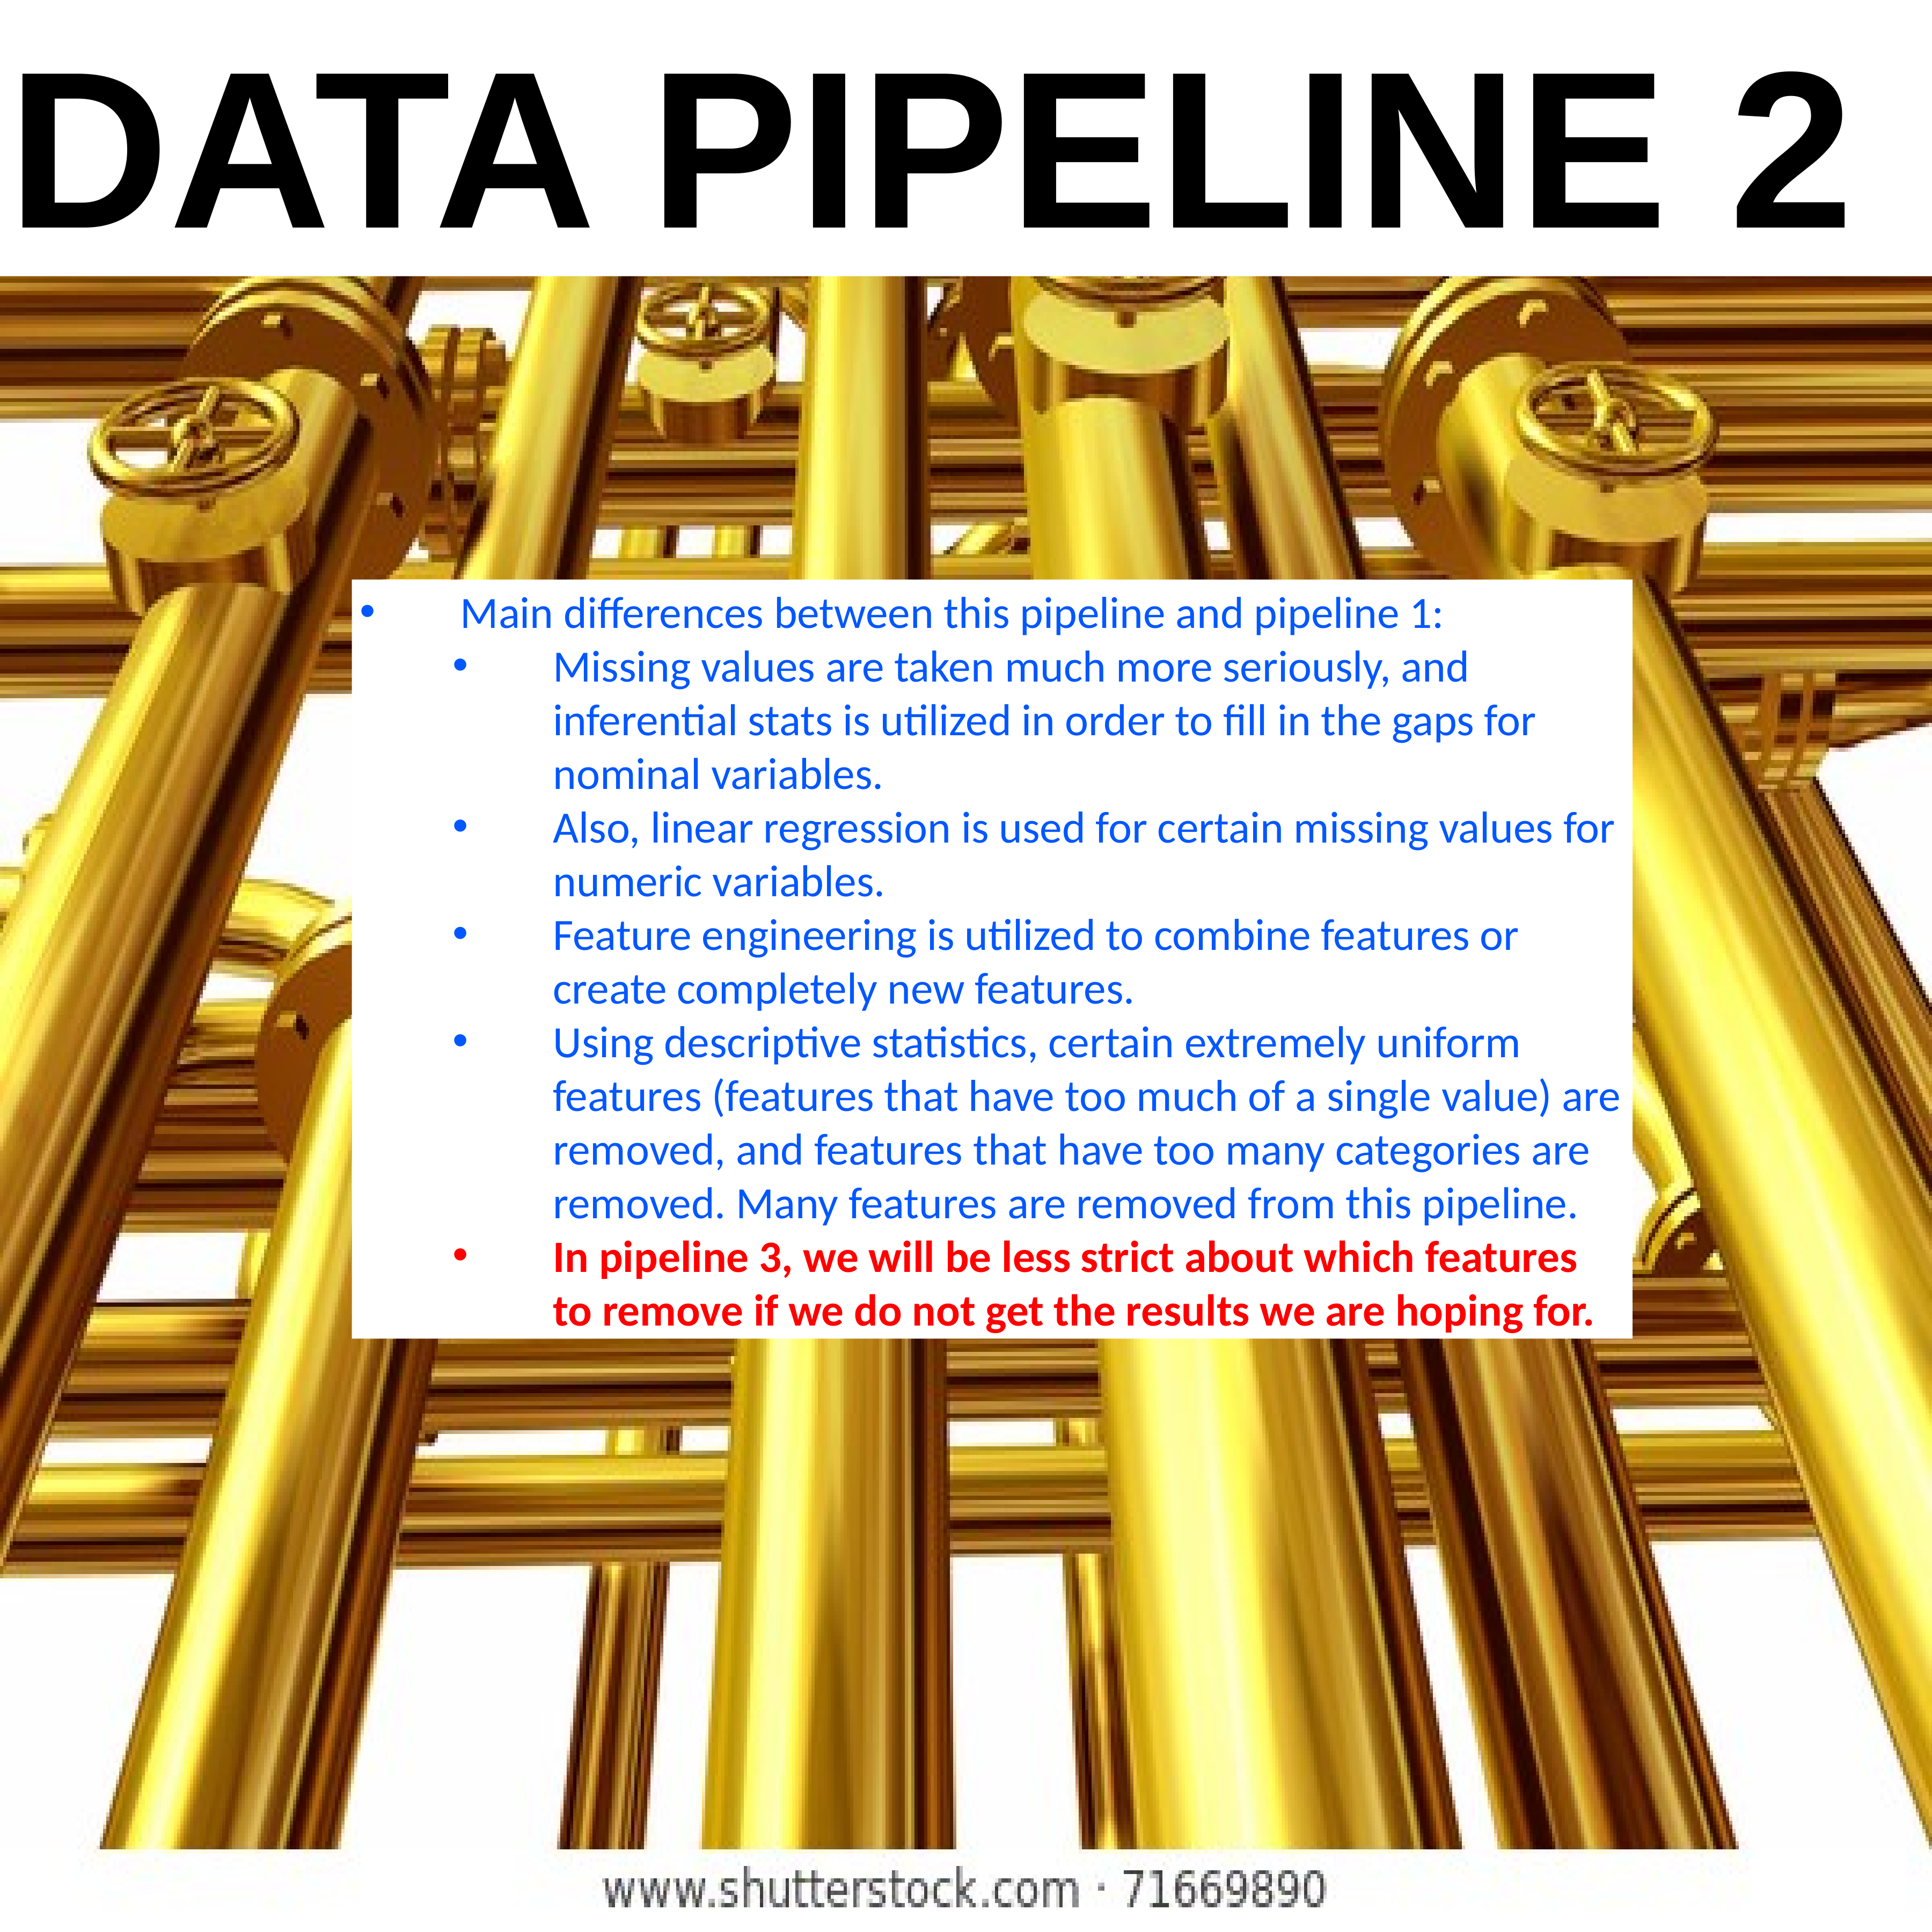

DATA PIPELINE 2
Main differences between this pipeline and pipeline 1:
Missing values are taken much more seriously, and inferential stats is utilized in order to fill in the gaps for nominal variables.
Also, linear regression is used for certain missing values for numeric variables.
Feature engineering is utilized to combine features or create completely new features.
Using descriptive statistics, certain extremely uniform features (features that have too much of a single value) are removed, and features that have too many categories are removed. Many features are removed from this pipeline.
In pipeline 3, we will be less strict about which features to remove if we do not get the results we are hoping for.